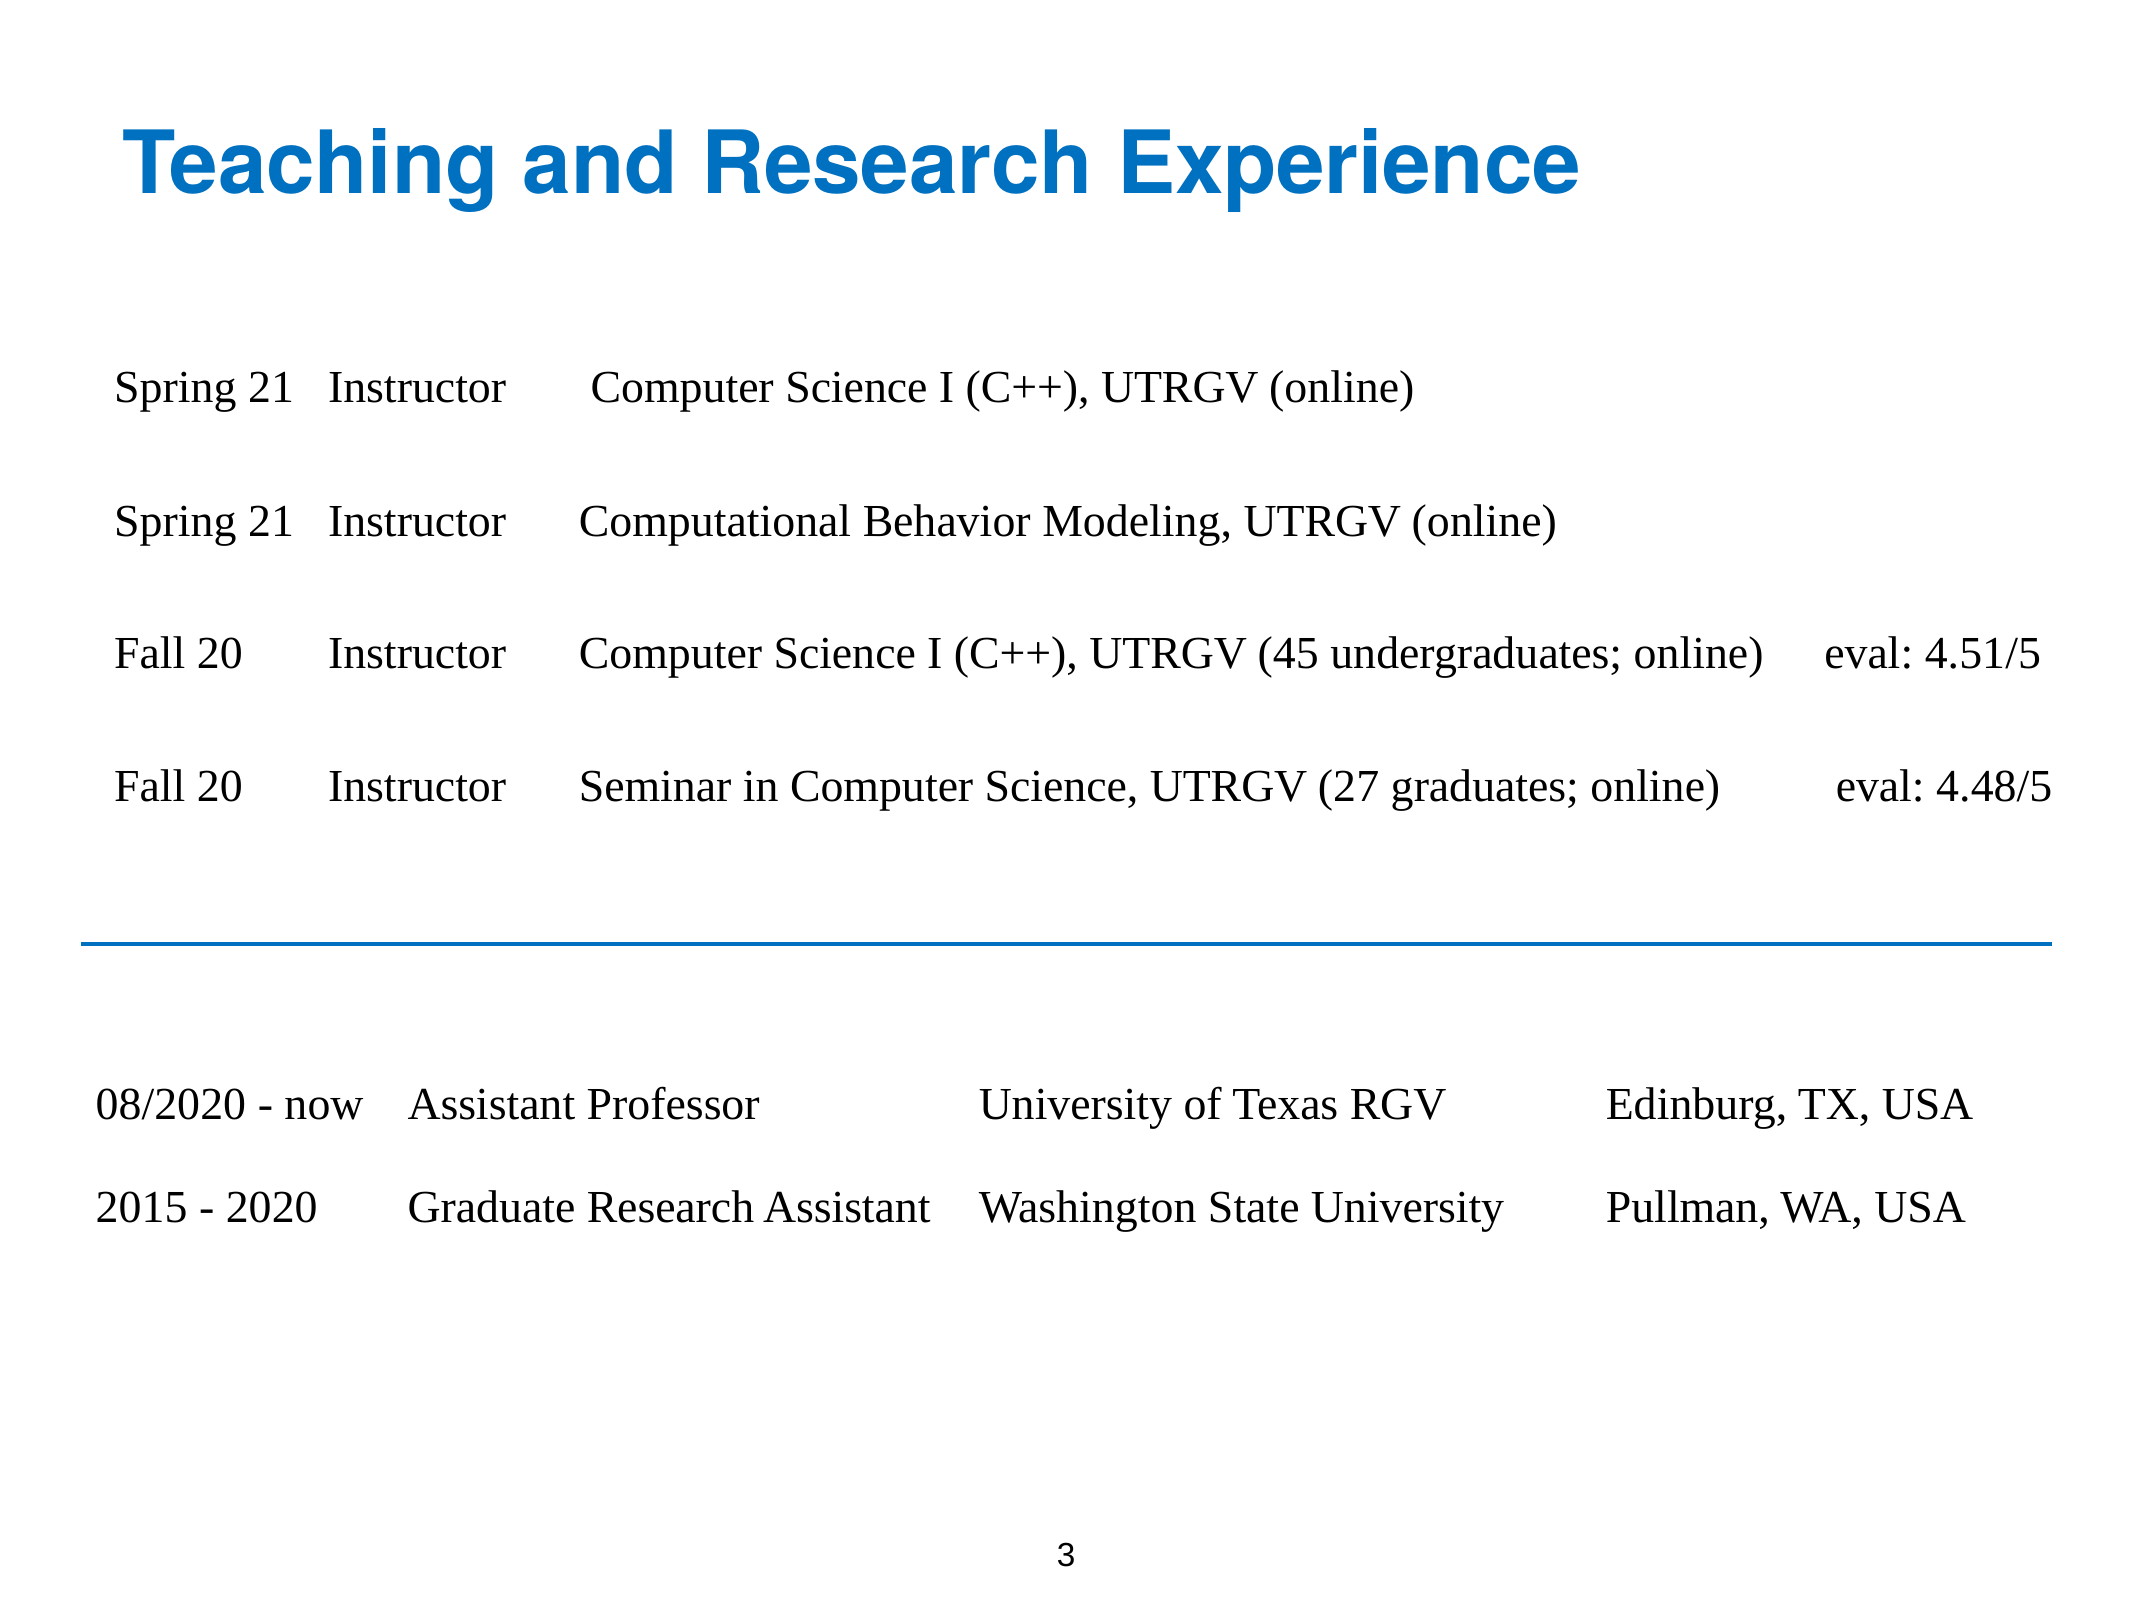

Teaching and Research Experience
| Spring 21 | Instructor | Computer Science I (C++), UTRGV (online) |  |
| --- | --- | --- | --- |
| Spring 21 | Instructor | Computational Behavior Modeling, UTRGV (online) |  |
| Fall 20 | Instructor | Computer Science I (C++), UTRGV (45 undergraduates; online) | eval: 4.51/5 |
| Fall 20 | Instructor | Seminar in Computer Science, UTRGV (27 graduates; online) | eval: 4.48/5 |
| 08/2020 - now | Assistant Professor | University of Texas RGV | Edinburg, TX, USA |
| --- | --- | --- | --- |
| 2015 - 2020 | Graduate Research Assistant | Washington State University | Pullman, WA, USA |
3